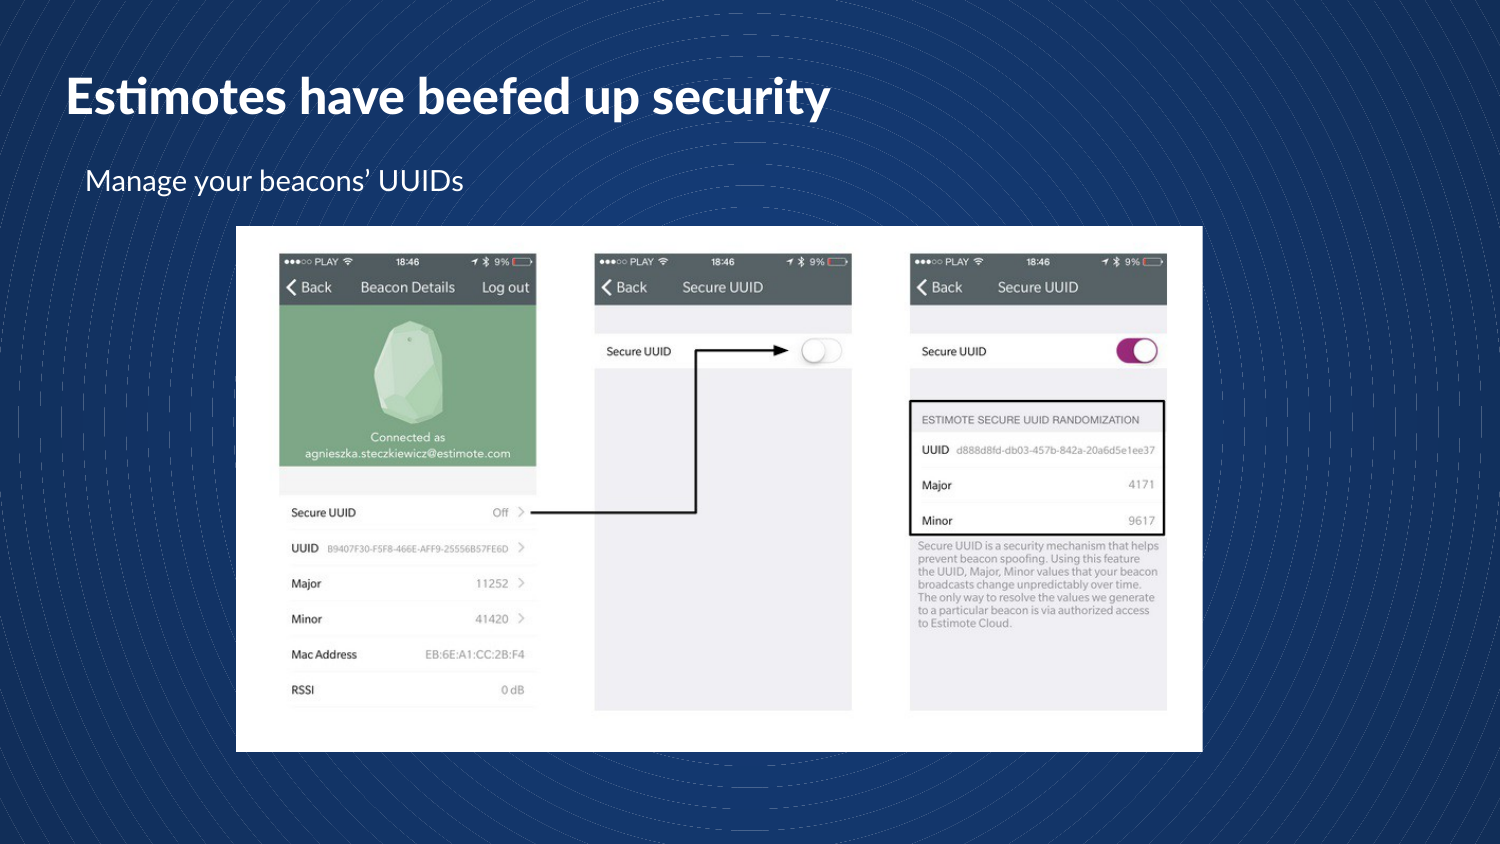

# Estimotes have beefed up security
Manage your beacons’ UUIDs